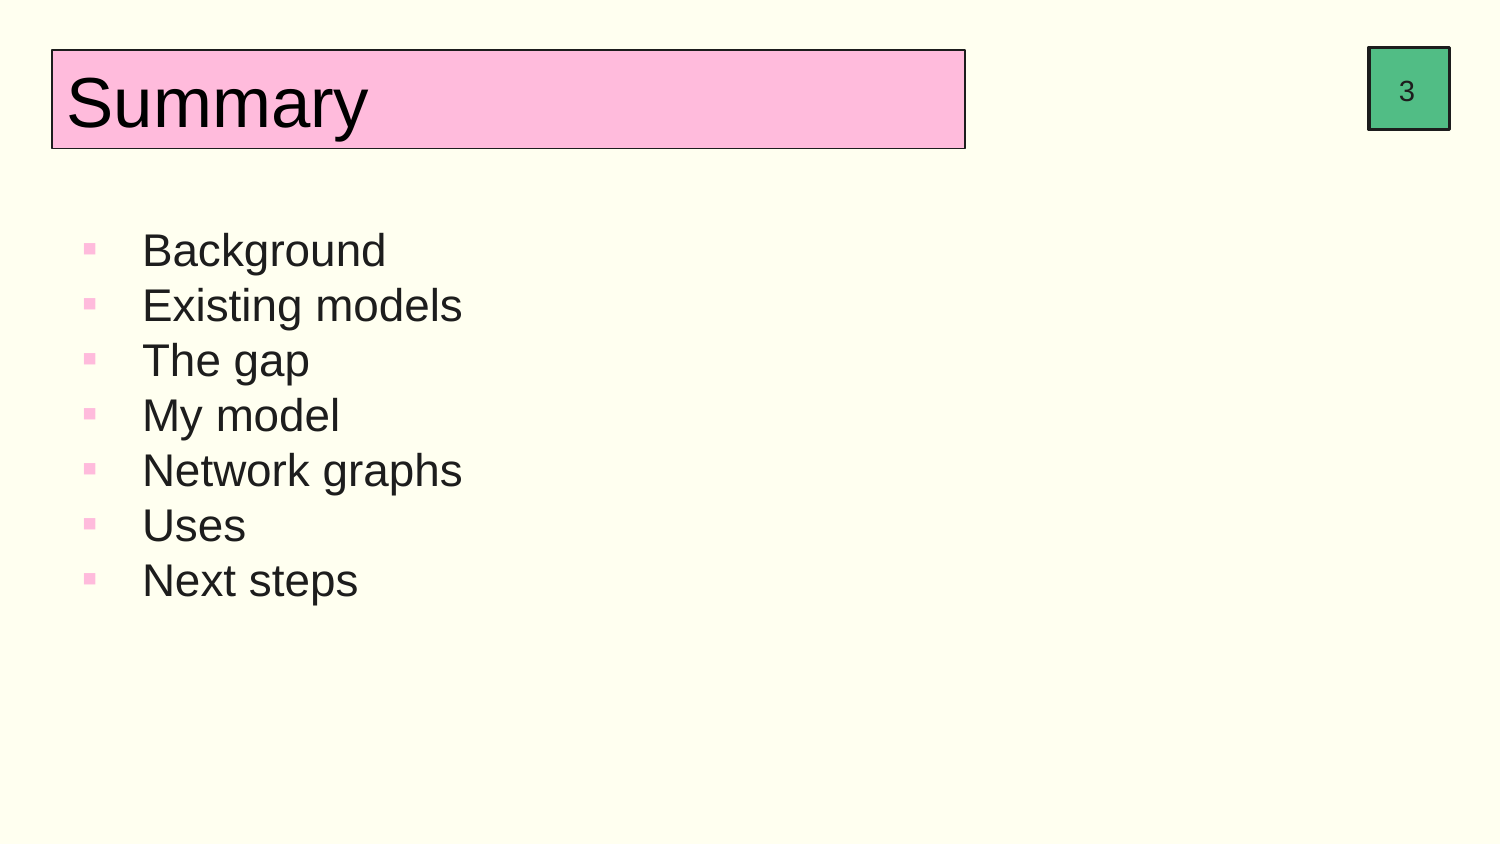

3
Summary
Background
Existing models
The gap
My model
Network graphs
Uses
Next steps